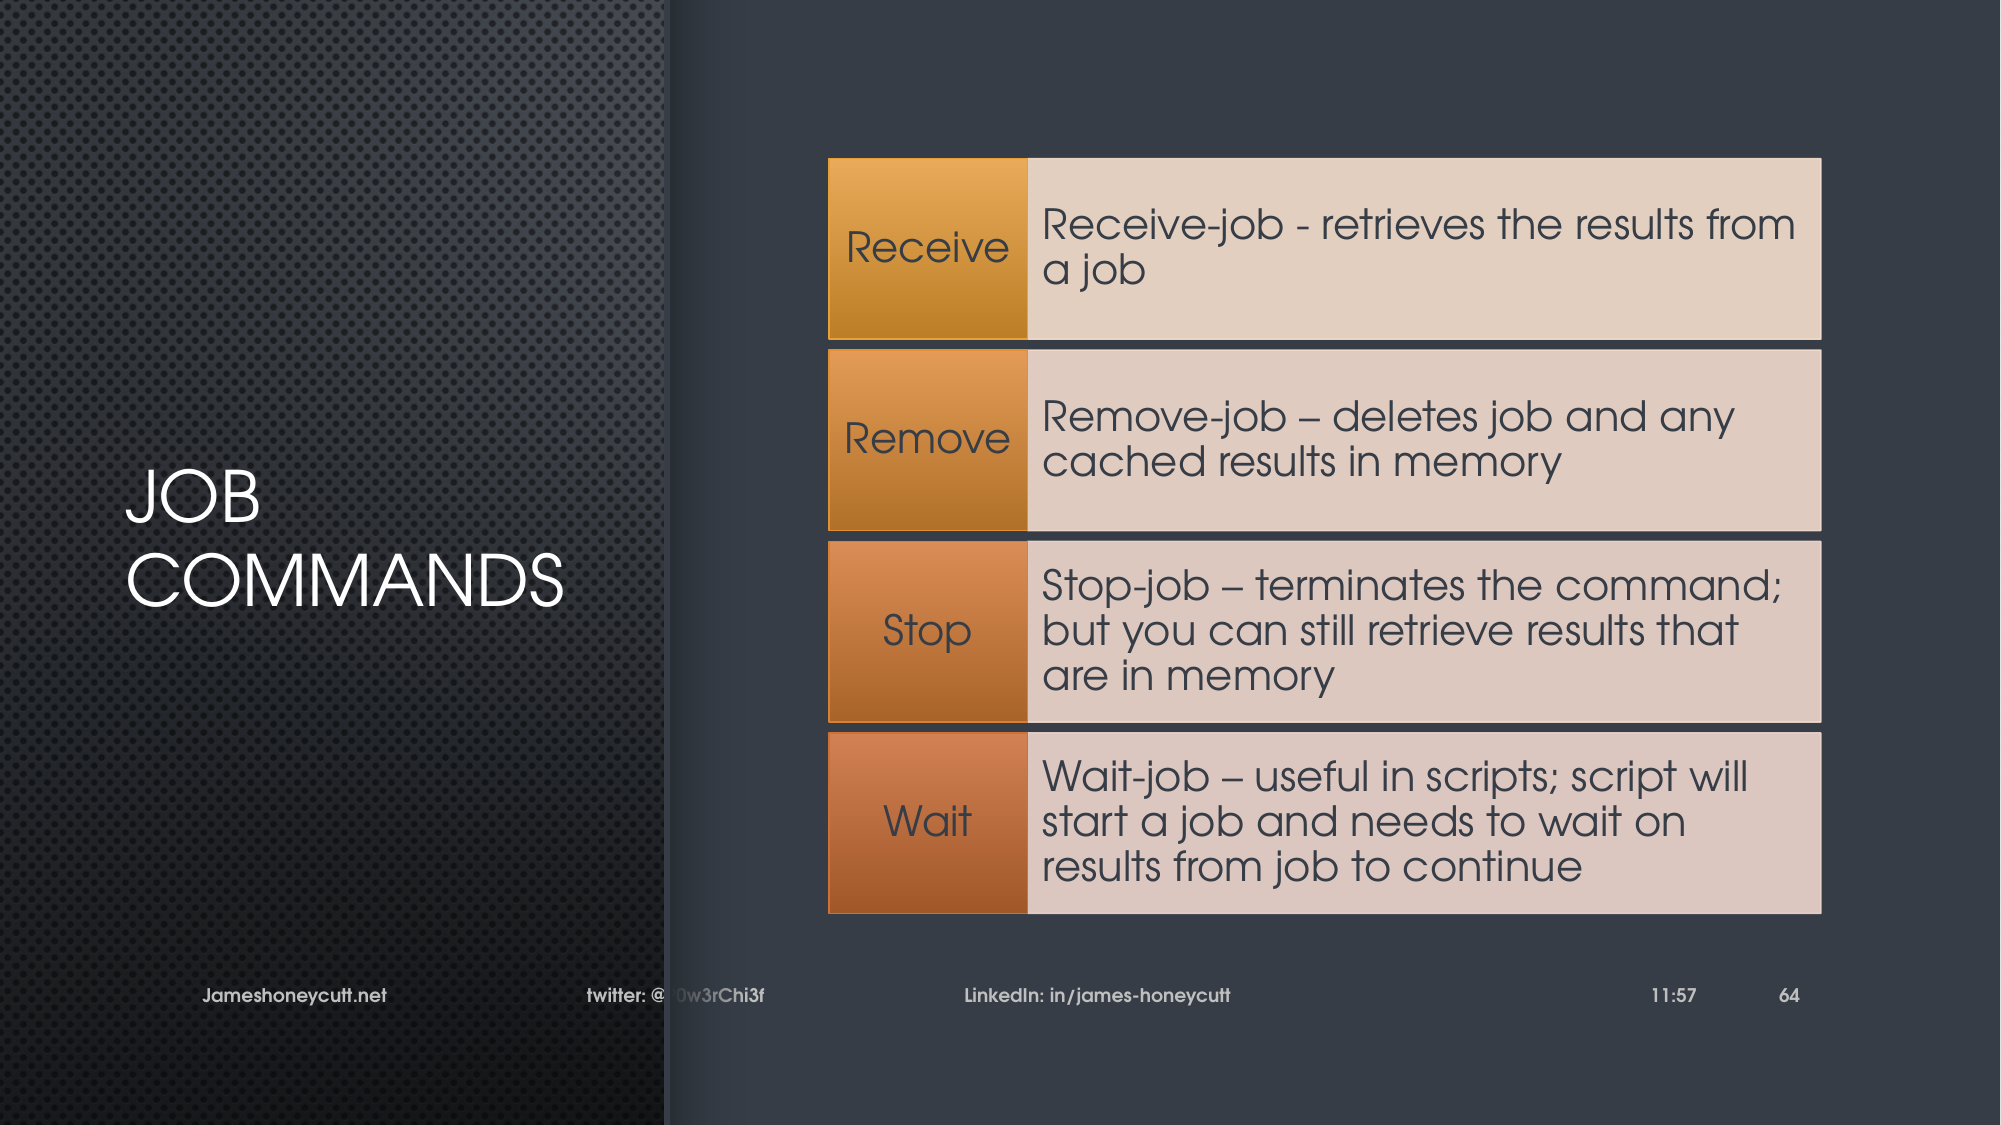

Receive-job - retrieves the results from a job
Receive
Remove-job – deletes job and any cached results in memory
Remove
Stop-job – terminates the command; but you can still retrieve results that are in memory
Stop
Wait-job – useful in scripts; script will start a job and needs to wait on results from job to continue
Wait
# Job commands

Jameshoneycutt.net                                      twitter: @P0w3rChi3f                                      LinkedIn: in/james-honeycutt
11:57
64